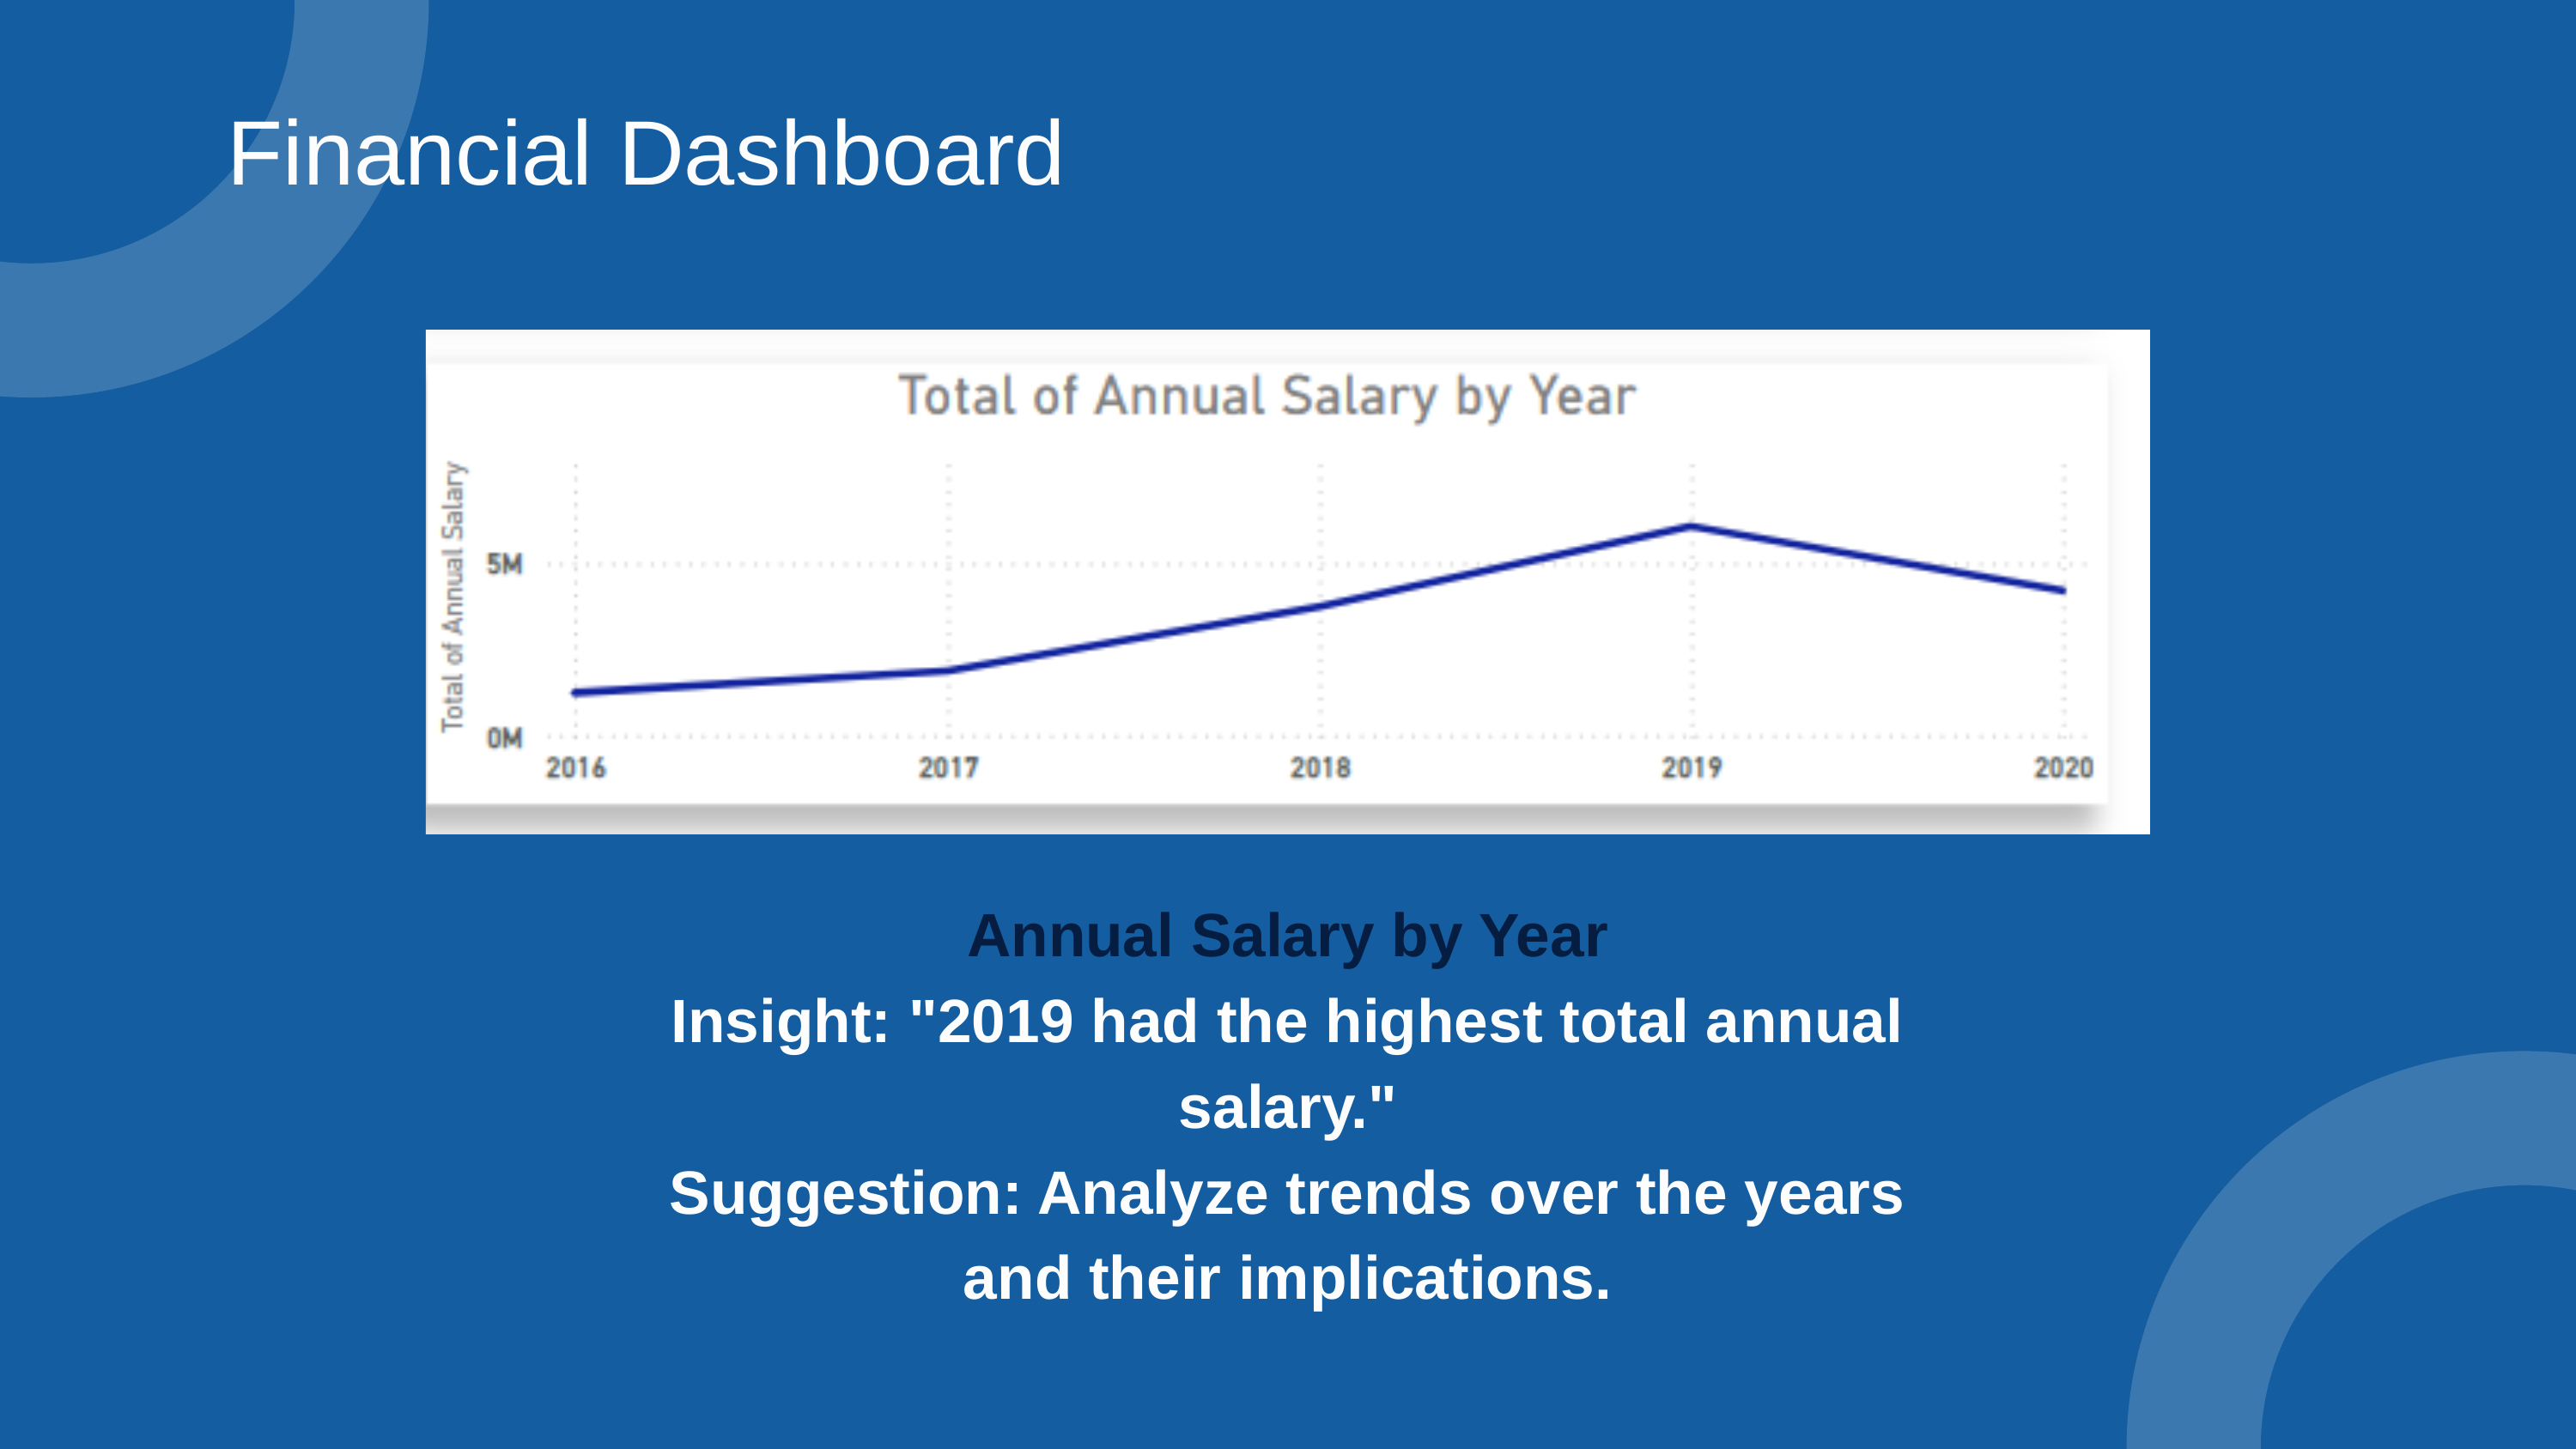

Financial Dashboard

Annual Salary by Year
Insight: "2019 had the highest total annual salary."
Suggestion: Analyze trends over the years and their implications.